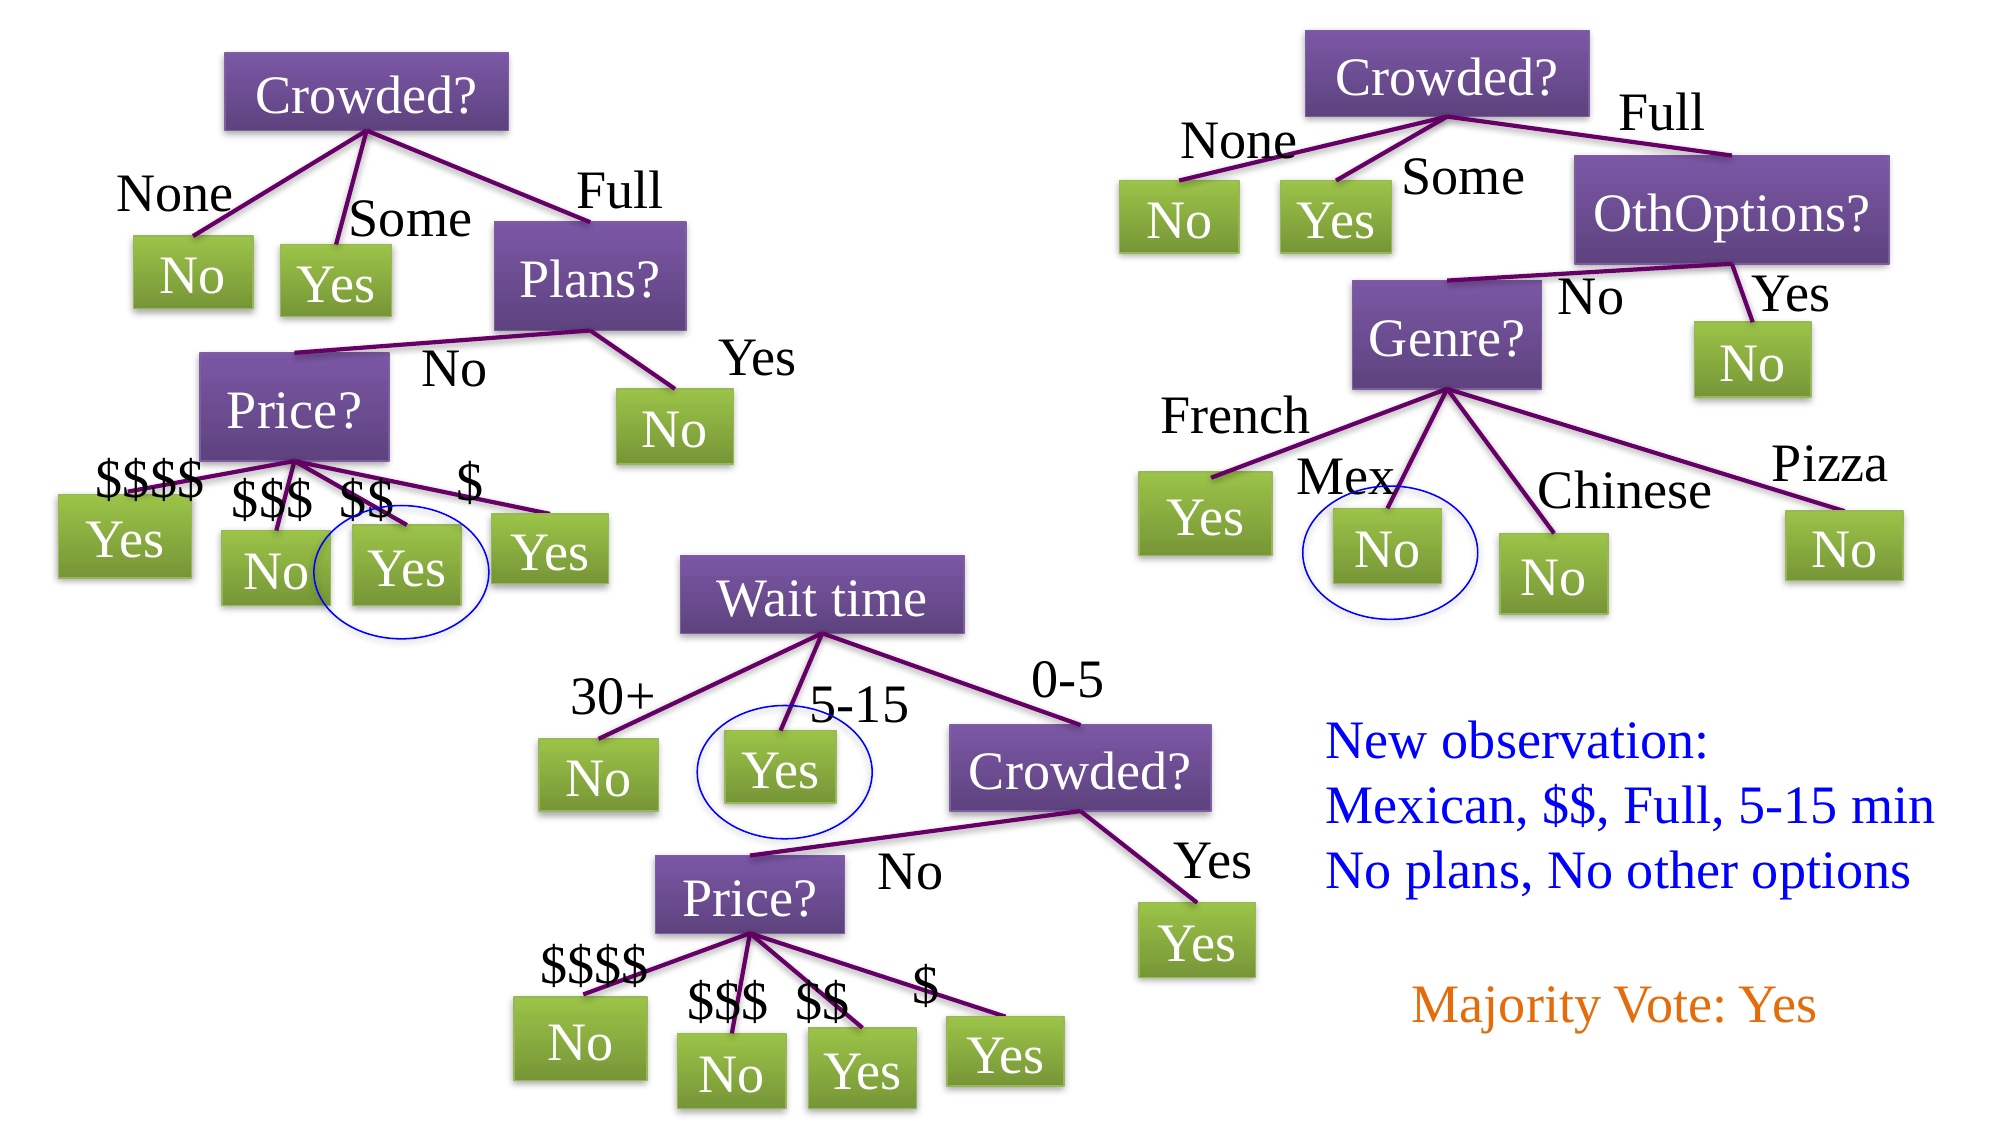

Crowded?
Full
None
Some
OthOptions?
No
Yes
Yes
No
Genre?
No
French
Pizza
Mex
Chinese
Yes
No
No
No
Crowded?
Full
None
Some
Plans?
No
Yes
Yes
No
Price?
No
$$$$
$
$$$
$$
Yes
Yes
Yes
No

Wait time
0-5
30+
5-15
Crowded?
Yes
No
Yes
No
Price?
Yes
$$$$
$
$$$
$$
No
Yes
Yes
No
New observation:
Mexican, $$, Full, 5-15 min No plans, No other options

Majority Vote: Yes